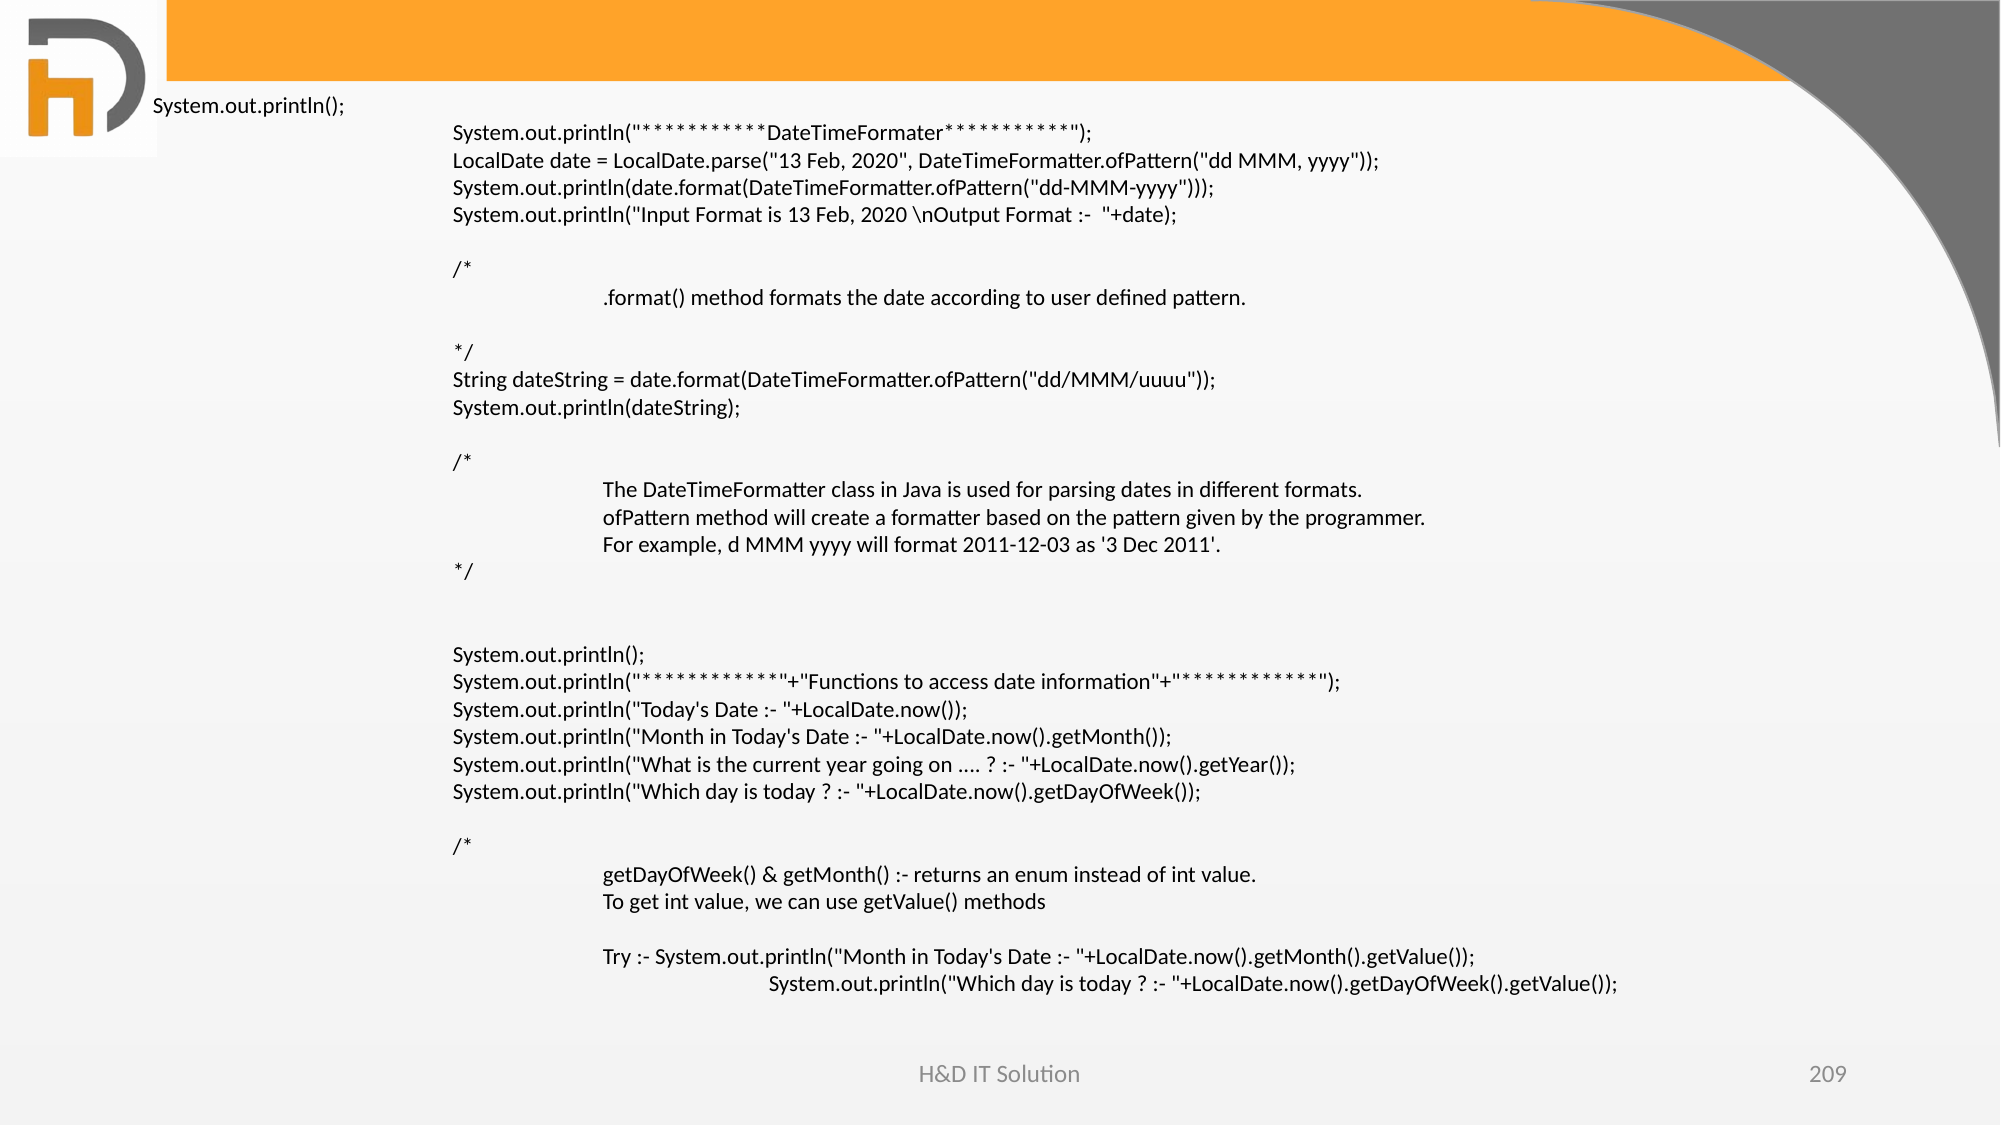

System.out.println();
		System.out.println("***********DateTimeFormater***********");
		LocalDate date = LocalDate.parse("13 Feb, 2020", DateTimeFormatter.ofPattern("dd MMM, yyyy"));
		System.out.println(date.format(DateTimeFormatter.ofPattern("dd-MMM-yyyy")));
		System.out.println("Input Format is 13 Feb, 2020 \nOutput Format :-  "+date);

		/*
			.format() method formats the date according to user defined pattern.

		*/
		String dateString = date.format(DateTimeFormatter.ofPattern("dd/MMM/uuuu"));
		System.out.println(dateString);

		/*
			The DateTimeFormatter class in Java is used for parsing dates in different formats.
			ofPattern method will create a formatter based on the pattern given by the programmer.
			For example, d MMM yyyy will format 2011-12-03 as '3 Dec 2011'.
		*/

		System.out.println();
		System.out.println("************"+"Functions to access date information"+"************");
		System.out.println("Today's Date :- "+LocalDate.now());
		System.out.println("Month in Today's Date :- "+LocalDate.now().getMonth());
		System.out.println("What is the current year going on .... ? :- "+LocalDate.now().getYear());
		System.out.println("Which day is today ? :- "+LocalDate.now().getDayOfWeek());

		/*
			getDayOfWeek() & getMonth() :- returns an enum instead of int value.
			To get int value, we can use getValue() methods

			Try :- System.out.println("Month in Today's Date :- "+LocalDate.now().getMonth().getValue());
				   System.out.println("Which day is today ? :- "+LocalDate.now().getDayOfWeek().getValue());
H&D IT Solution
209